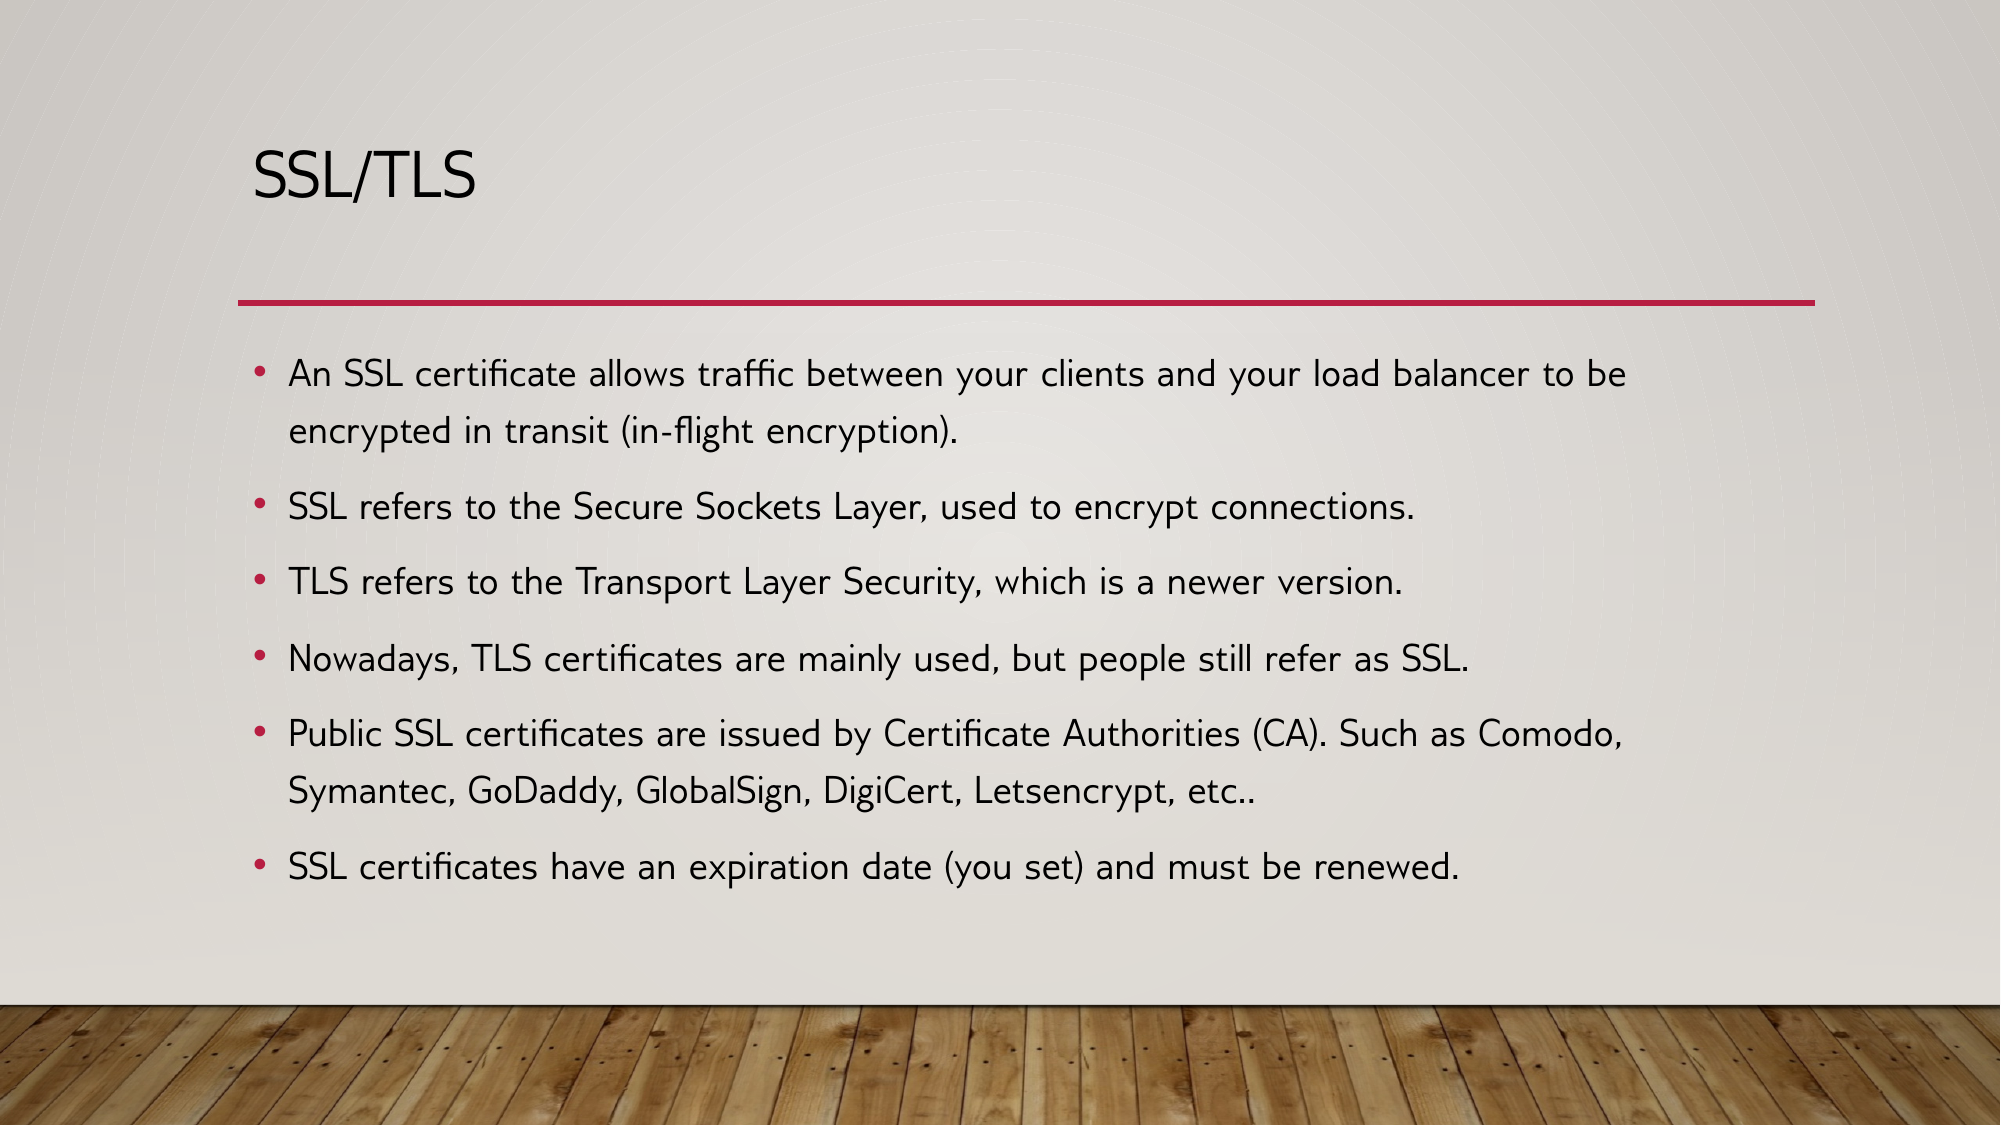

# Ssl/tls
An SSL certificate allows traffic between your clients and your load balancer to be encrypted in transit (in-flight encryption).
SSL refers to the Secure Sockets Layer, used to encrypt connections.
TLS refers to the Transport Layer Security, which is a newer version.
Nowadays, TLS certificates are mainly used, but people still refer as SSL.
Public SSL certificates are issued by Certificate Authorities (CA). Such as Comodo, Symantec, GoDaddy, GlobalSign, DigiCert, Letsencrypt, etc..
SSL certificates have an expiration date (you set) and must be renewed.